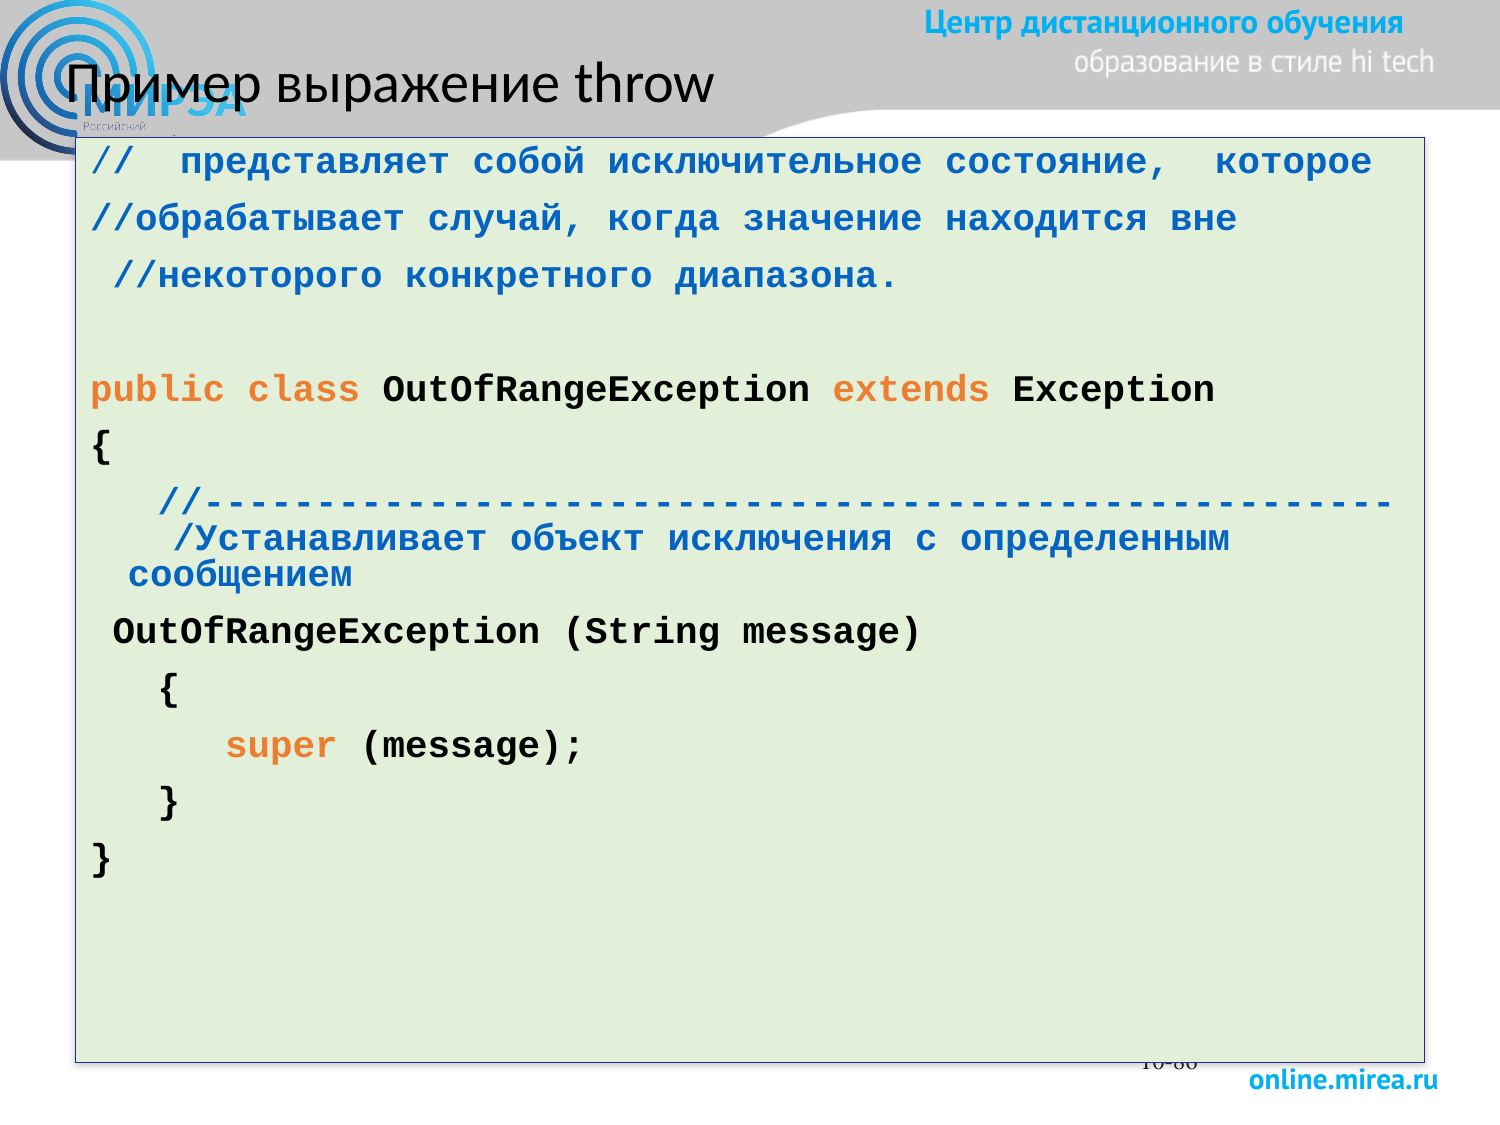

# Пример выражение throw
//  представляет собой исключительное состояние,  которое
//обрабатывает случай, когда значение находится вне
 //некоторого конкретного диапазона.

public class OutOfRangeException extends Exception
{
   //-----------------------------------------------------   /Устанавливает объект исключения с определенным сообщением
 OutOfRangeException (String message)
   {
      super (message);
   }
}

10-86